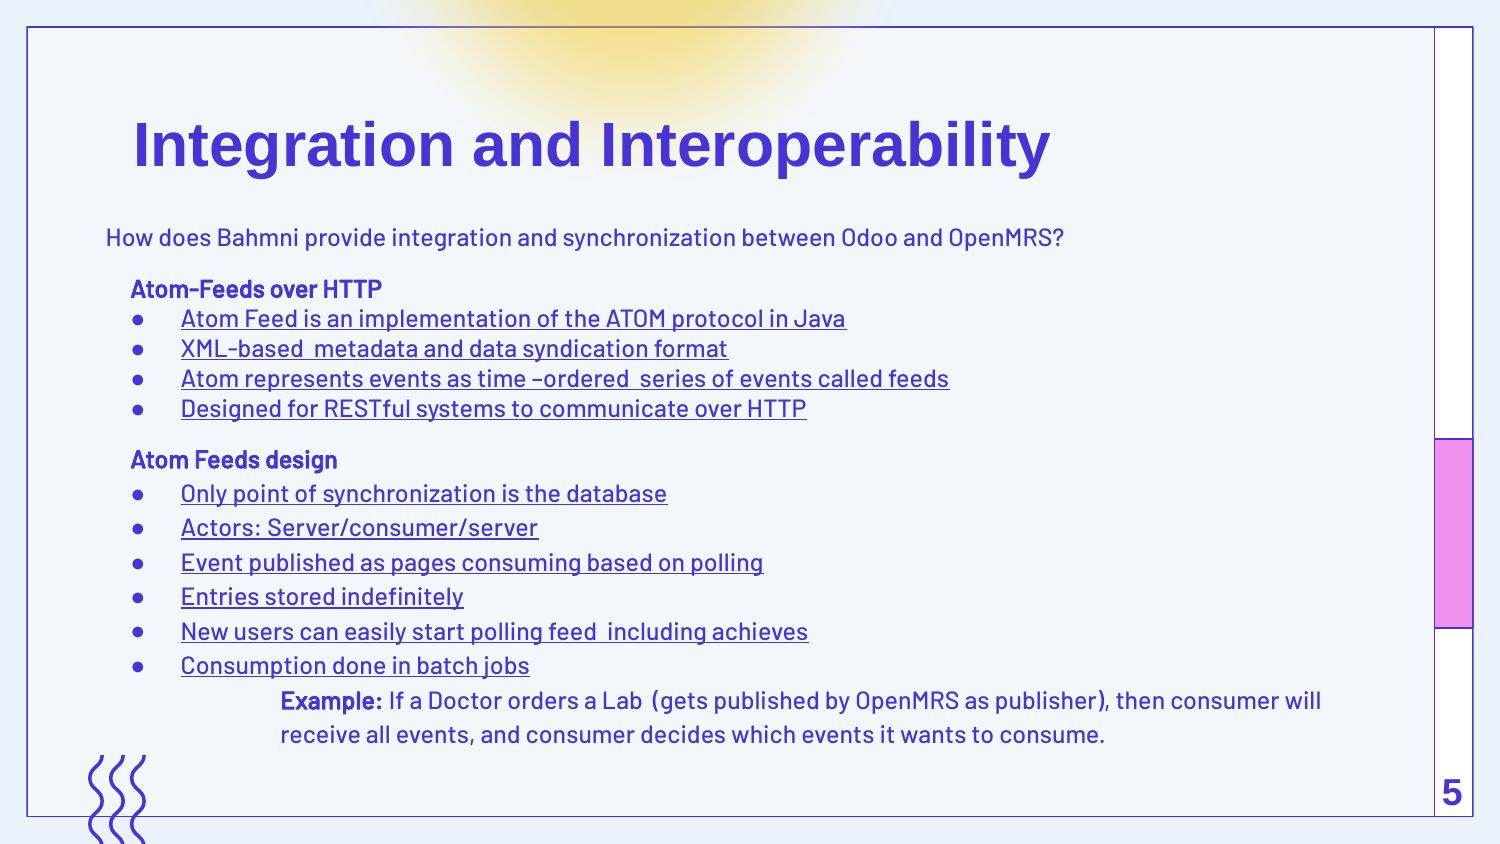

# Integration and Interoperability
How does Bahmni provide integration and synchronization between Odoo and OpenMRS?
     Atom-Feeds over HTTP
Atom Feed is an implementation of the ATOM protocol in Java
XML-based  metadata and data syndication format
Atom represents events as time –ordered  series of events called feeds
Designed for RESTful systems to communicate over HTTP
     Atom Feeds design
Only point of synchronization is the database
Actors: Server/consumer/server
Event published as pages consuming based on polling
Entries stored indefinitely
New users can easily start polling feed  including achieves
Consumption done in batch jobs
	Example: If a Doctor orders a Lab  (gets published by OpenMRS as publisher), then consumer will 		receive all events, and consumer decides which events it wants to consume.

5